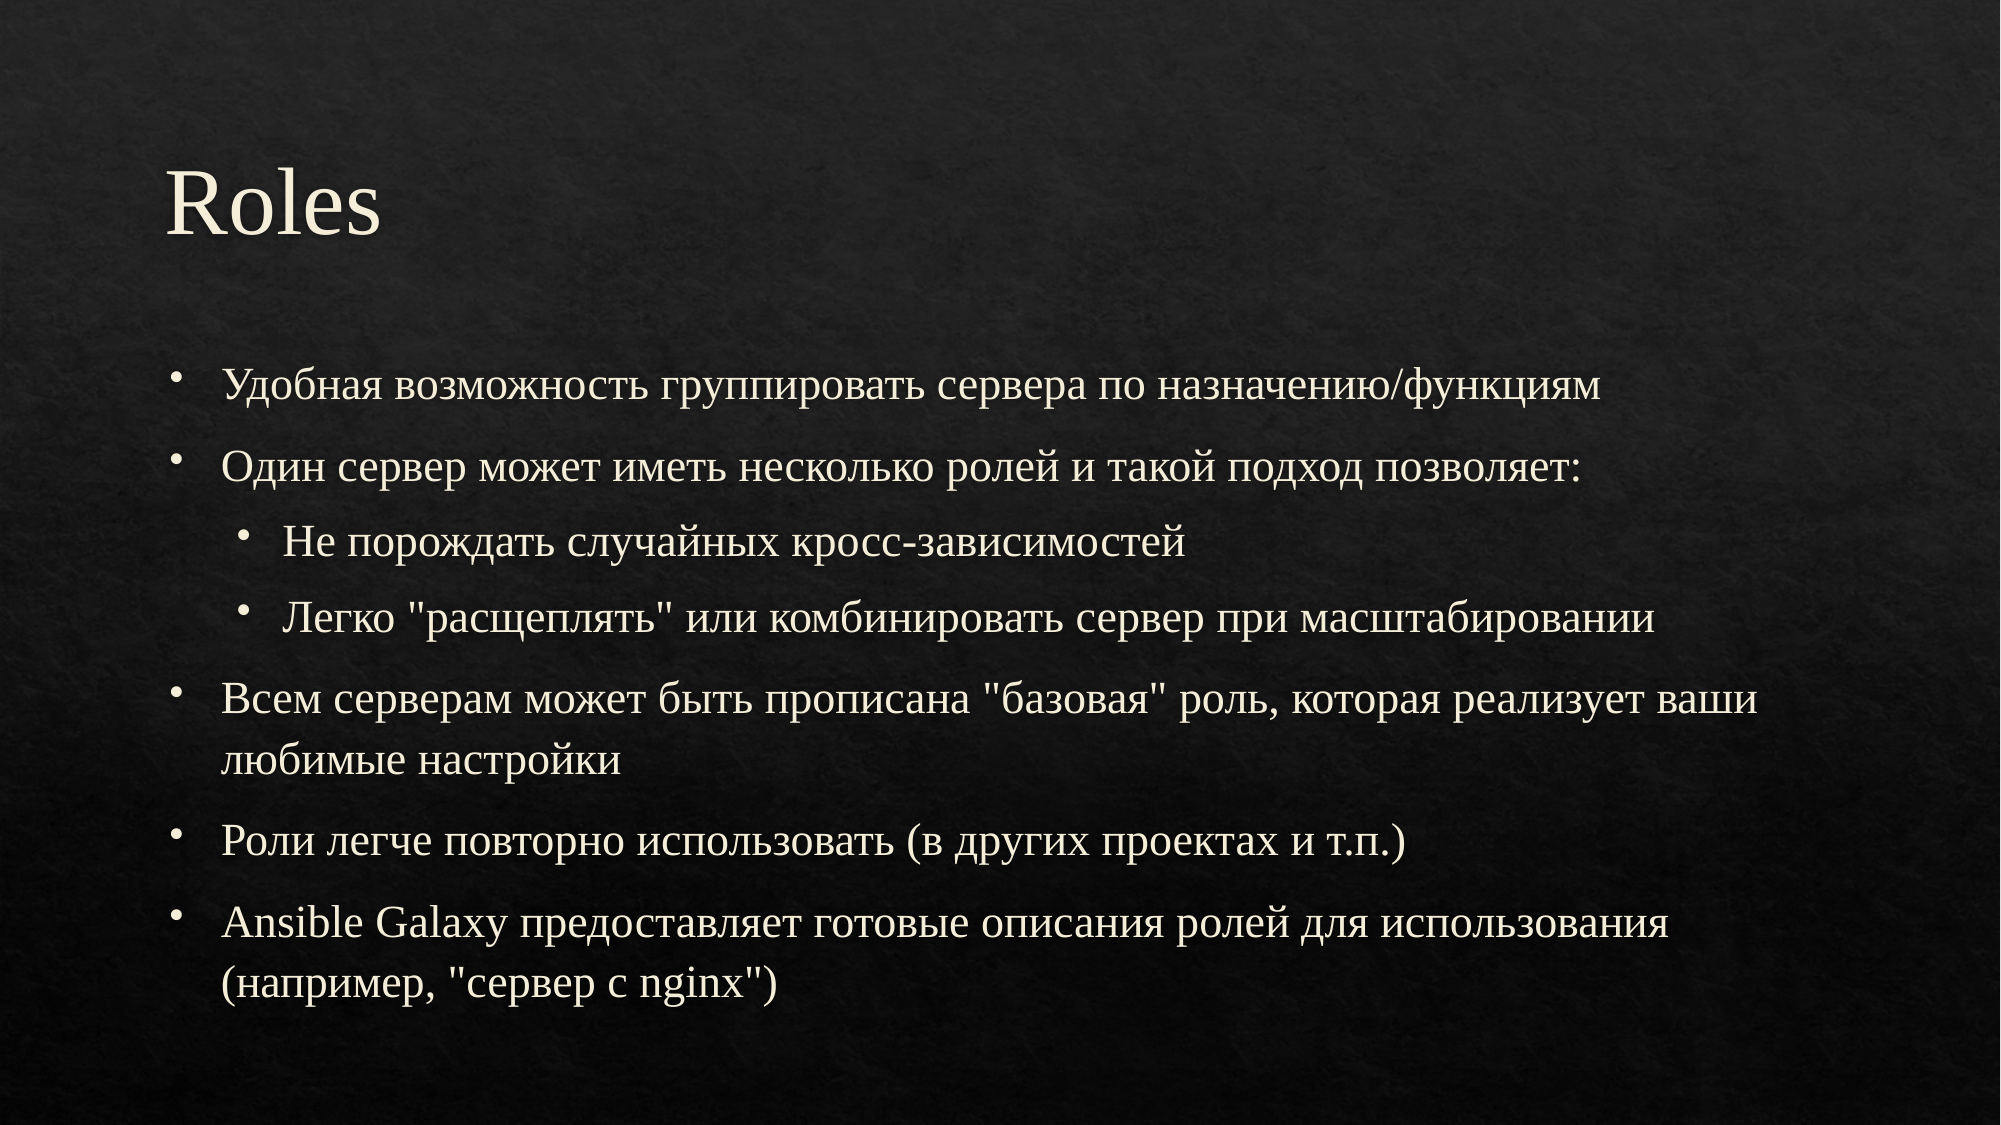

# Roles
Удобная возможность группировать сервера по назначению/функциям
Один сервер может иметь несколько ролей и такой подход позволяет:
Не порождать случайных кросс-зависимостей
Легко "расщеплять" или комбинировать сервер при масштабировании
Всем серверам может быть прописана "базовая" роль, которая реализует ваши любимые настройки
Роли легче повторно использовать (в других проектах и т.п.)
Ansible Galaxy предоставляет готовые описания ролей для использования (например, "сервер с nginx")